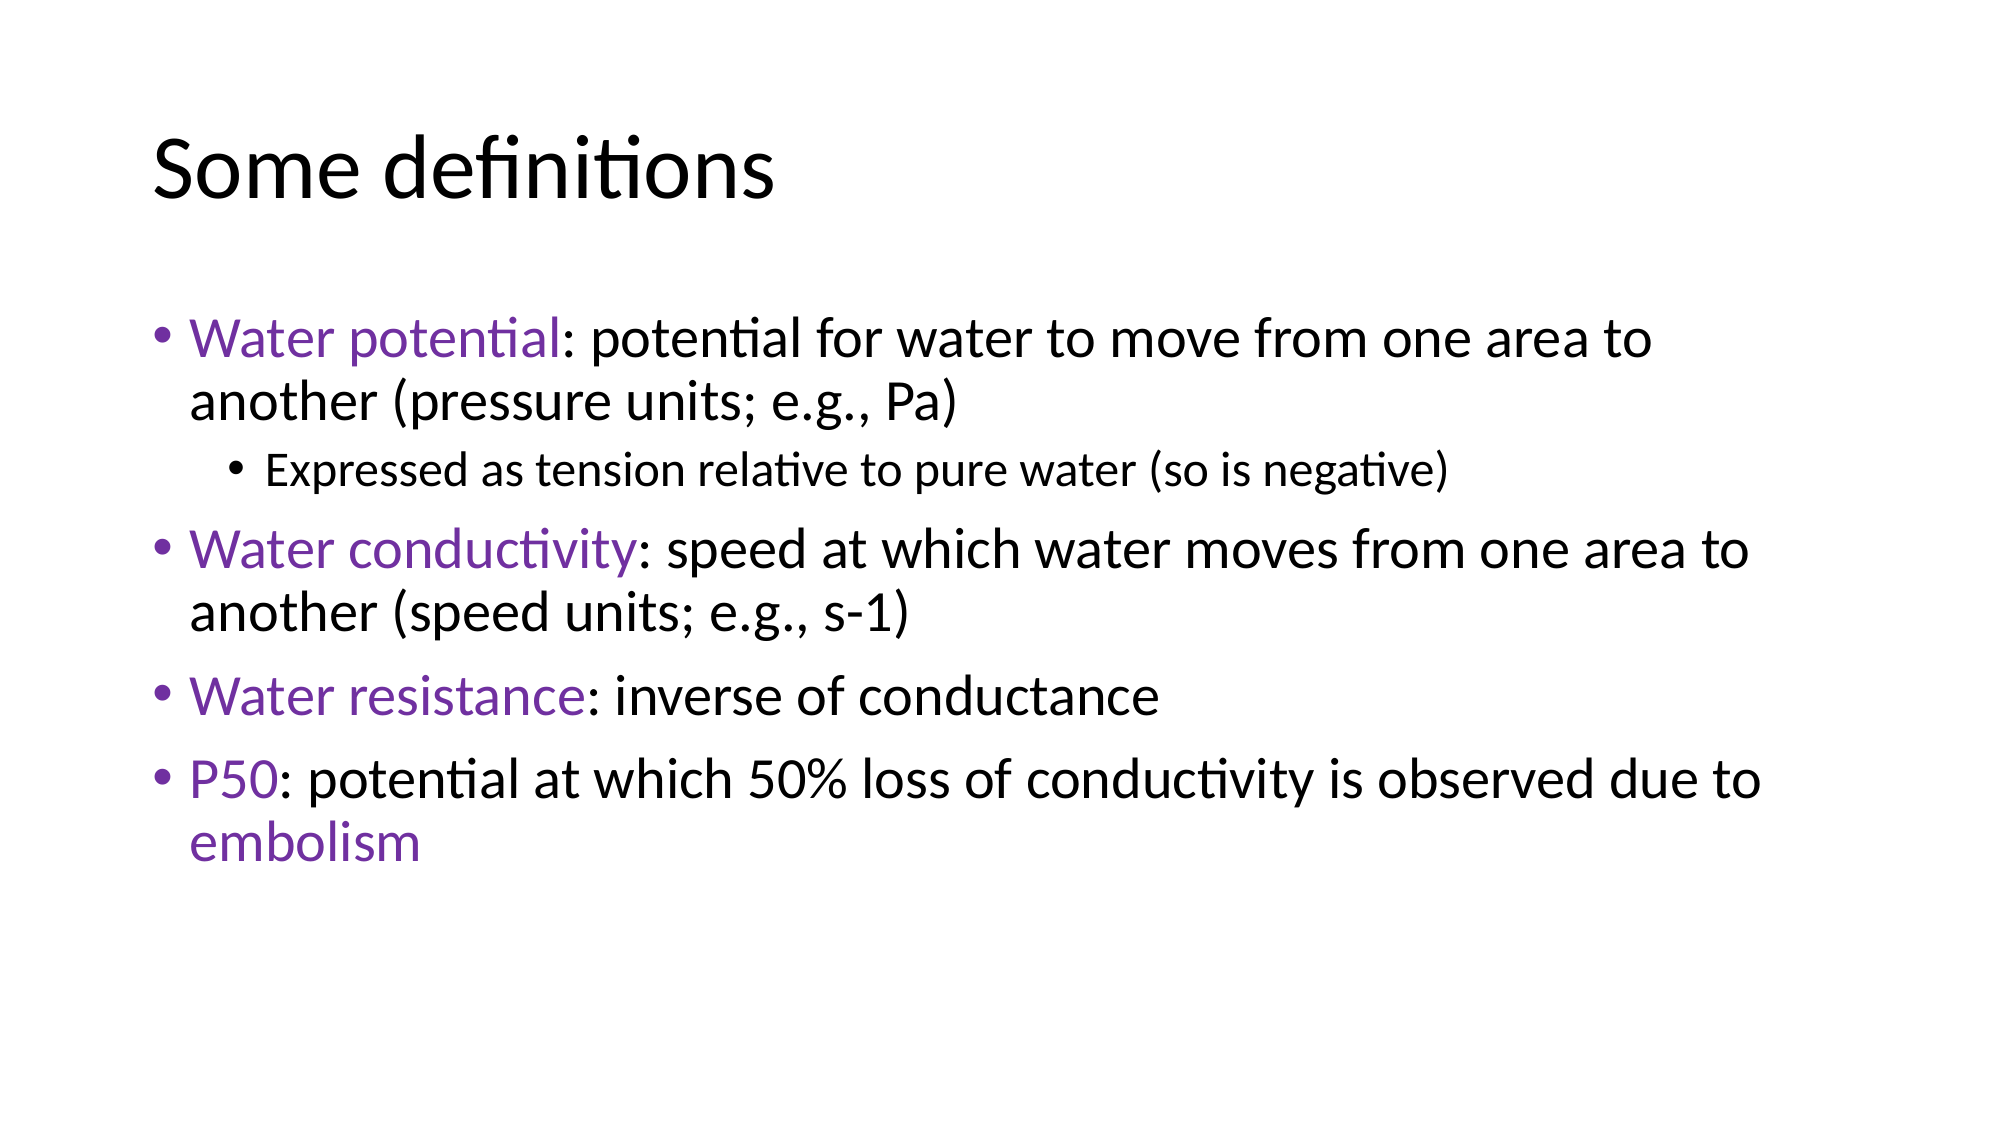

# Some definitions
Water potential: potential for water to move from one area to another (pressure units; e.g., Pa)
Expressed as tension relative to pure water (so is negative)
Water conductivity: speed at which water moves from one area to another (speed units; e.g., s-1)
Water resistance: inverse of conductance
P50: potential at which 50% loss of conductivity is observed due to embolism